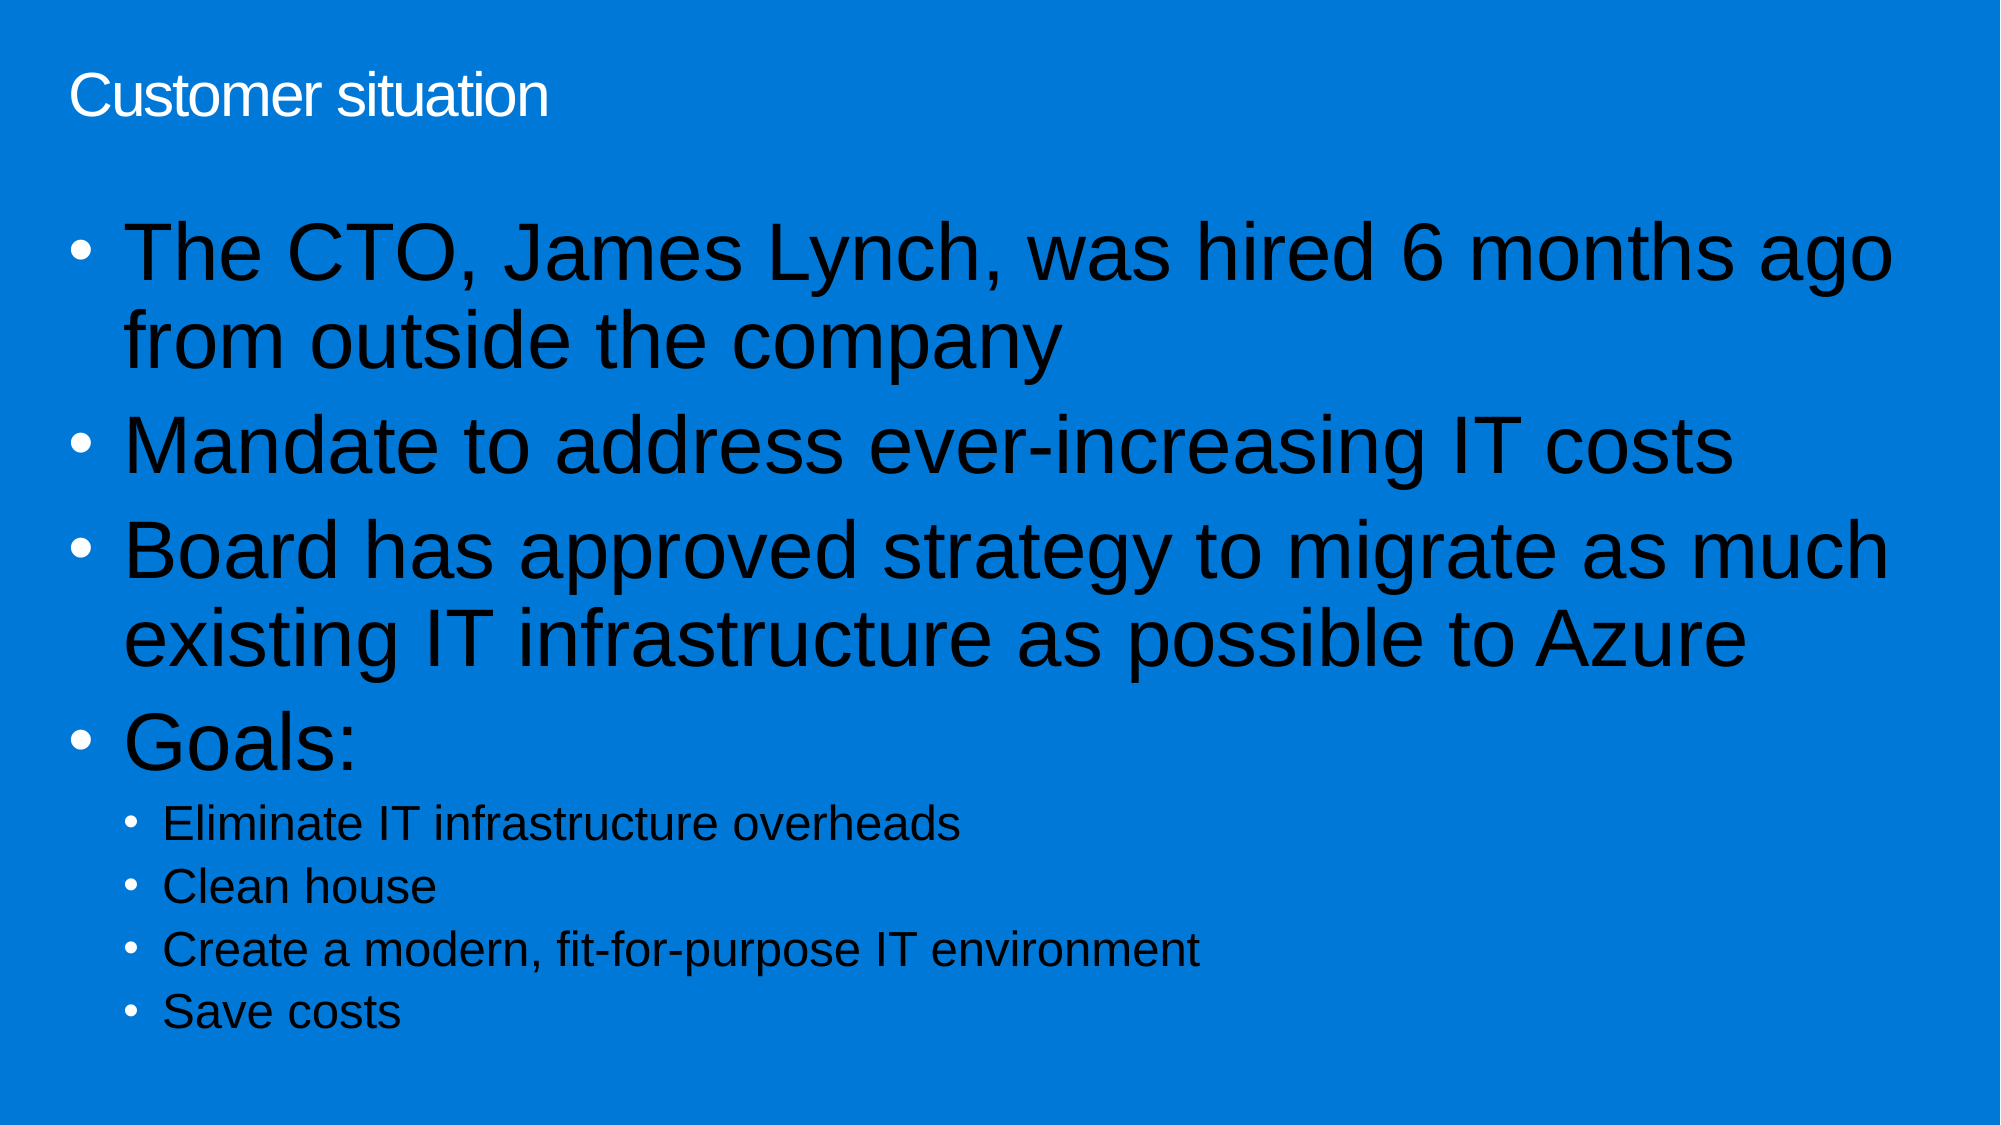

# Customer situation
The CTO, James Lynch, was hired 6 months ago from outside the company
Mandate to address ever-increasing IT costs
Board has approved strategy to migrate as much existing IT infrastructure as possible to Azure
Goals:
Eliminate IT infrastructure overheads
Clean house
Create a modern, fit-for-purpose IT environment
Save costs